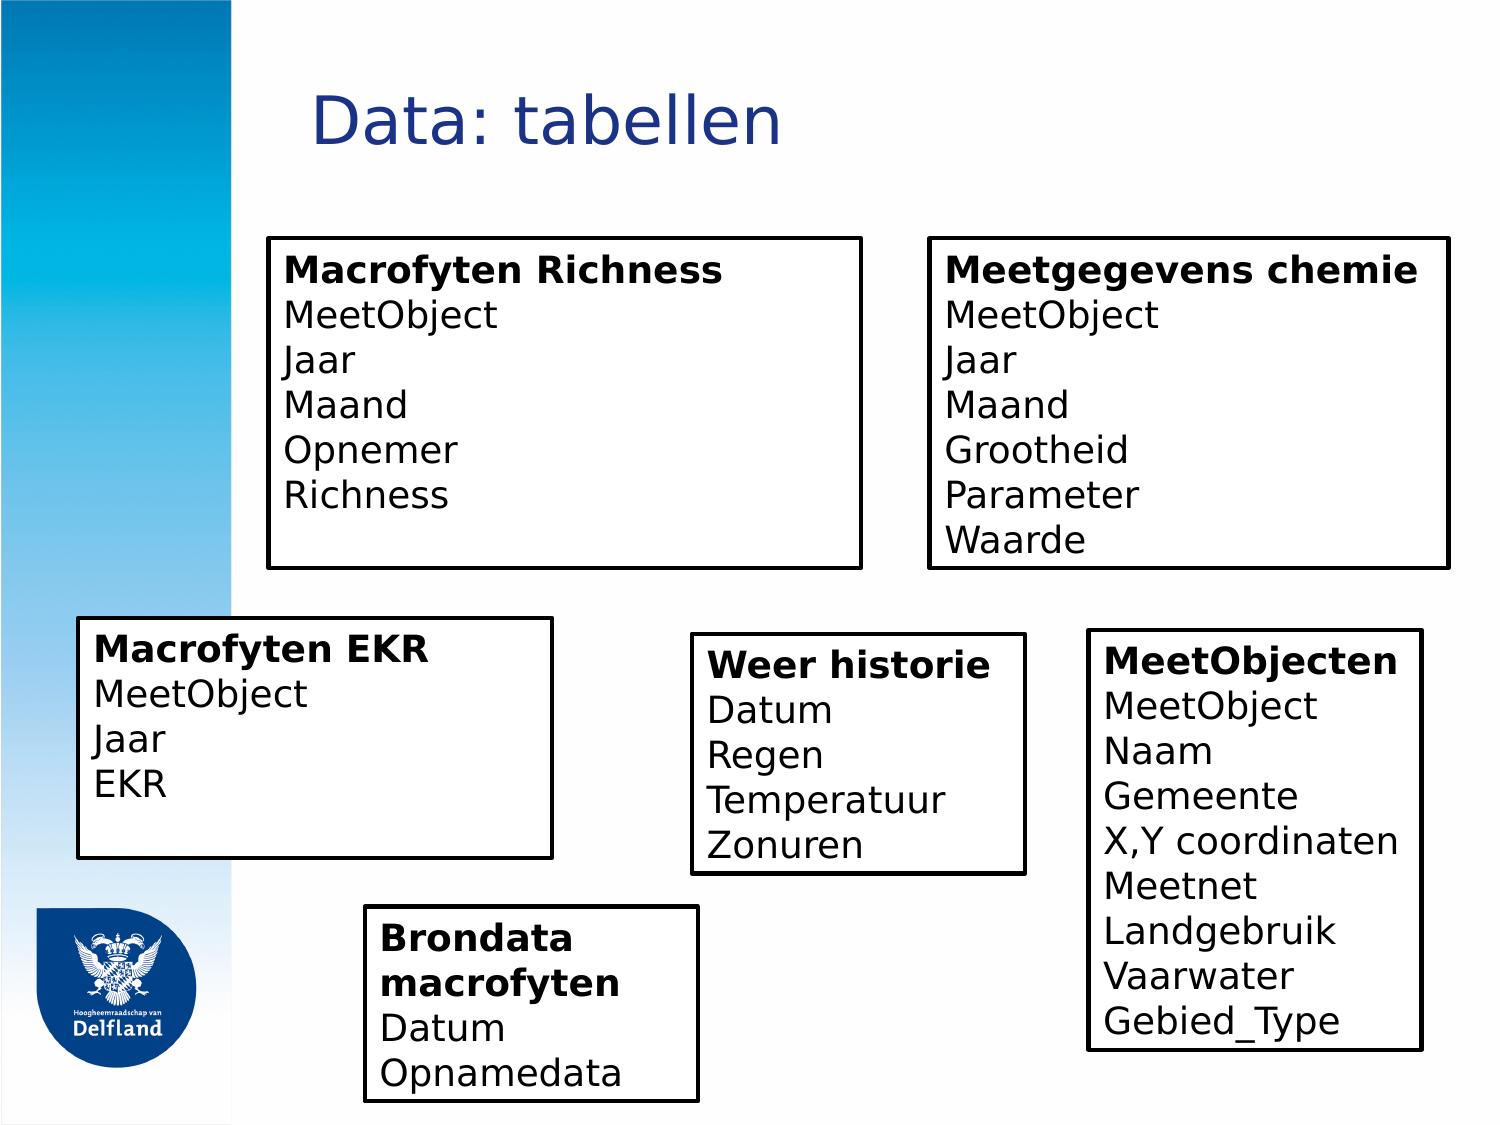

# Data: tabellen
Macrofyten Richness
MeetObject
Jaar
Maand
Opnemer
Richness

Meetgegevens chemie
MeetObject
Jaar
Maand
Grootheid
Parameter
Waarde
Macrofyten EKR
MeetObject
Jaar
EKR

MeetObjecten
MeetObject
Naam
Gemeente
X,Y coordinaten
Meetnet
Landgebruik
Vaarwater
Gebied_Type
Weer historie
Datum
Regen
Temperatuur
Zonuren
Brondata macrofyten
Datum
Opnamedata